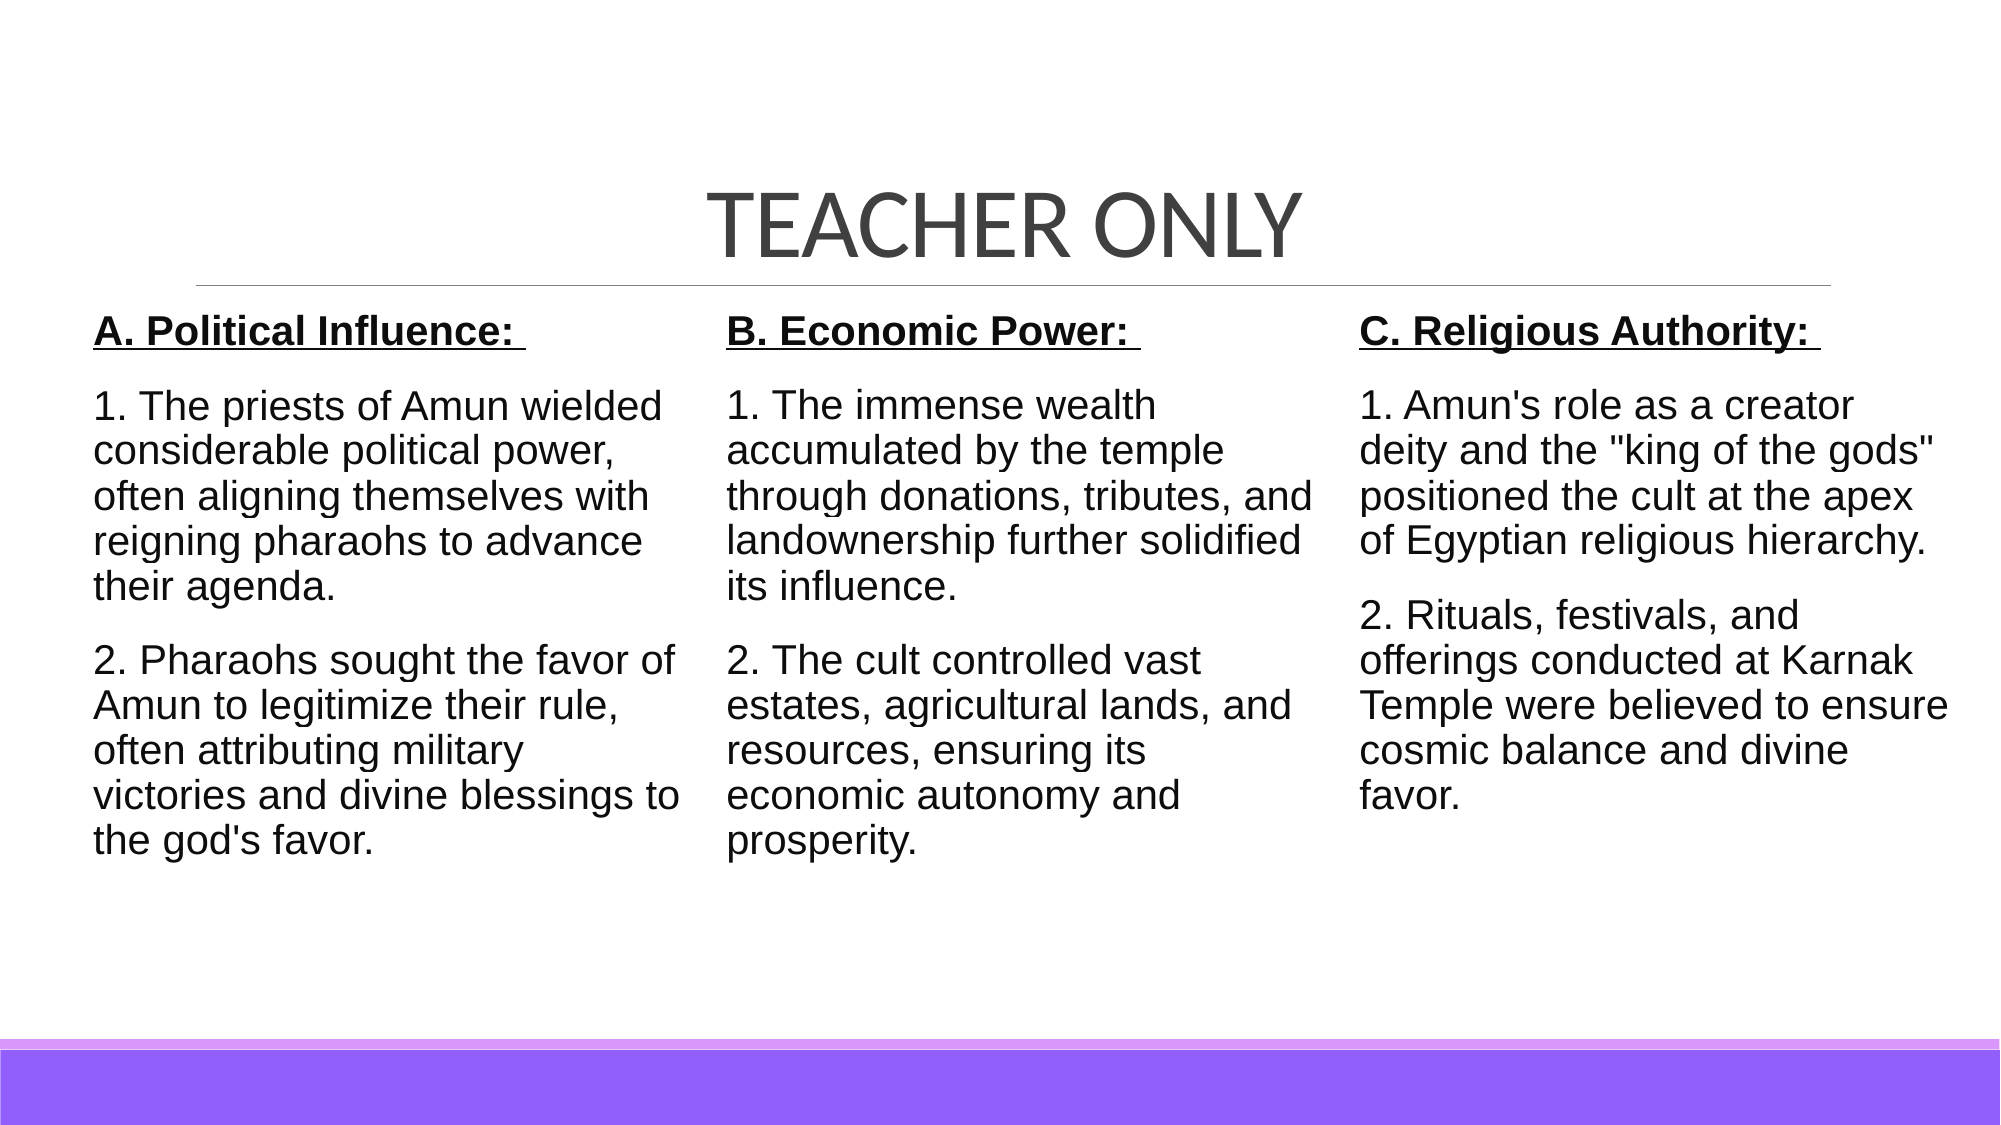

# TEACHER ONLY
A. Political Influence:
1. The priests of Amun wielded considerable political power, often aligning themselves with reigning pharaohs to advance their agenda.
2. Pharaohs sought the favor of Amun to legitimize their rule, often attributing military victories and divine blessings to the god's favor.
B. Economic Power:
1. The immense wealth accumulated by the temple through donations, tributes, and landownership further solidified its influence.
2. The cult controlled vast estates, agricultural lands, and resources, ensuring its economic autonomy and prosperity.
C. Religious Authority:
1. Amun's role as a creator deity and the "king of the gods" positioned the cult at the apex of Egyptian religious hierarchy.
2. Rituals, festivals, and offerings conducted at Karnak Temple were believed to ensure cosmic balance and divine favor.